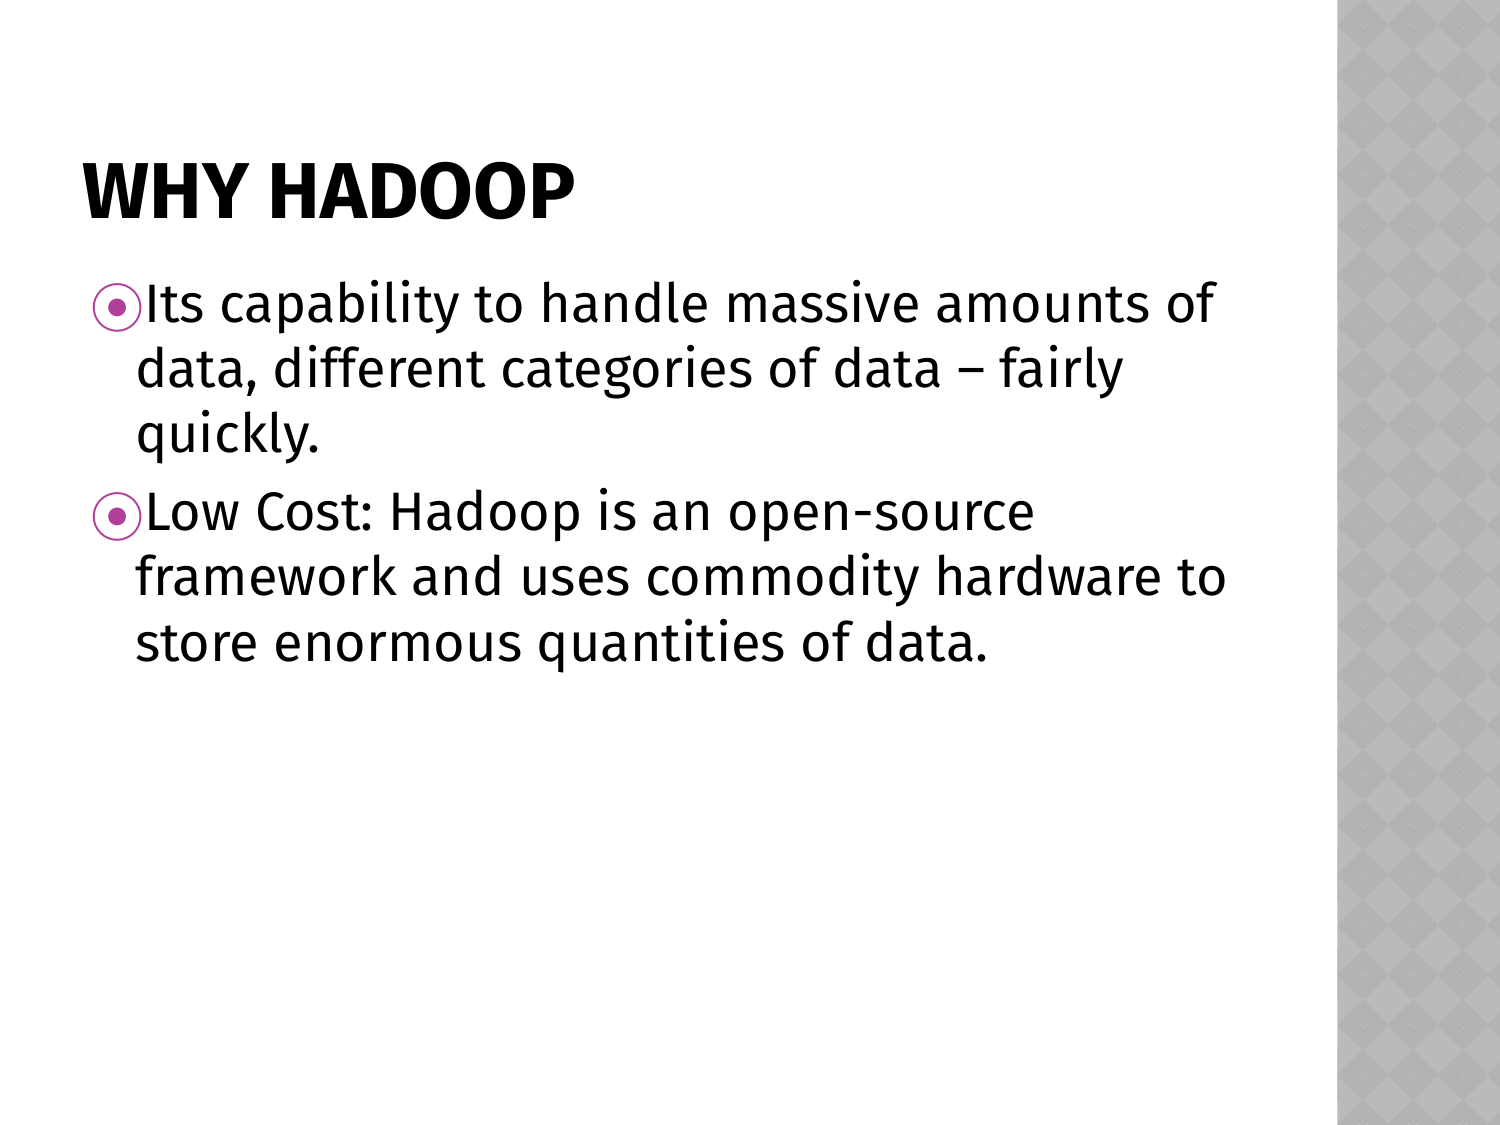

# WHY HADOOP
Its capability to handle massive amounts of data, different categories of data – fairly quickly.
Low Cost: Hadoop is an open-source framework and uses commodity hardware to store enormous quantities of data.